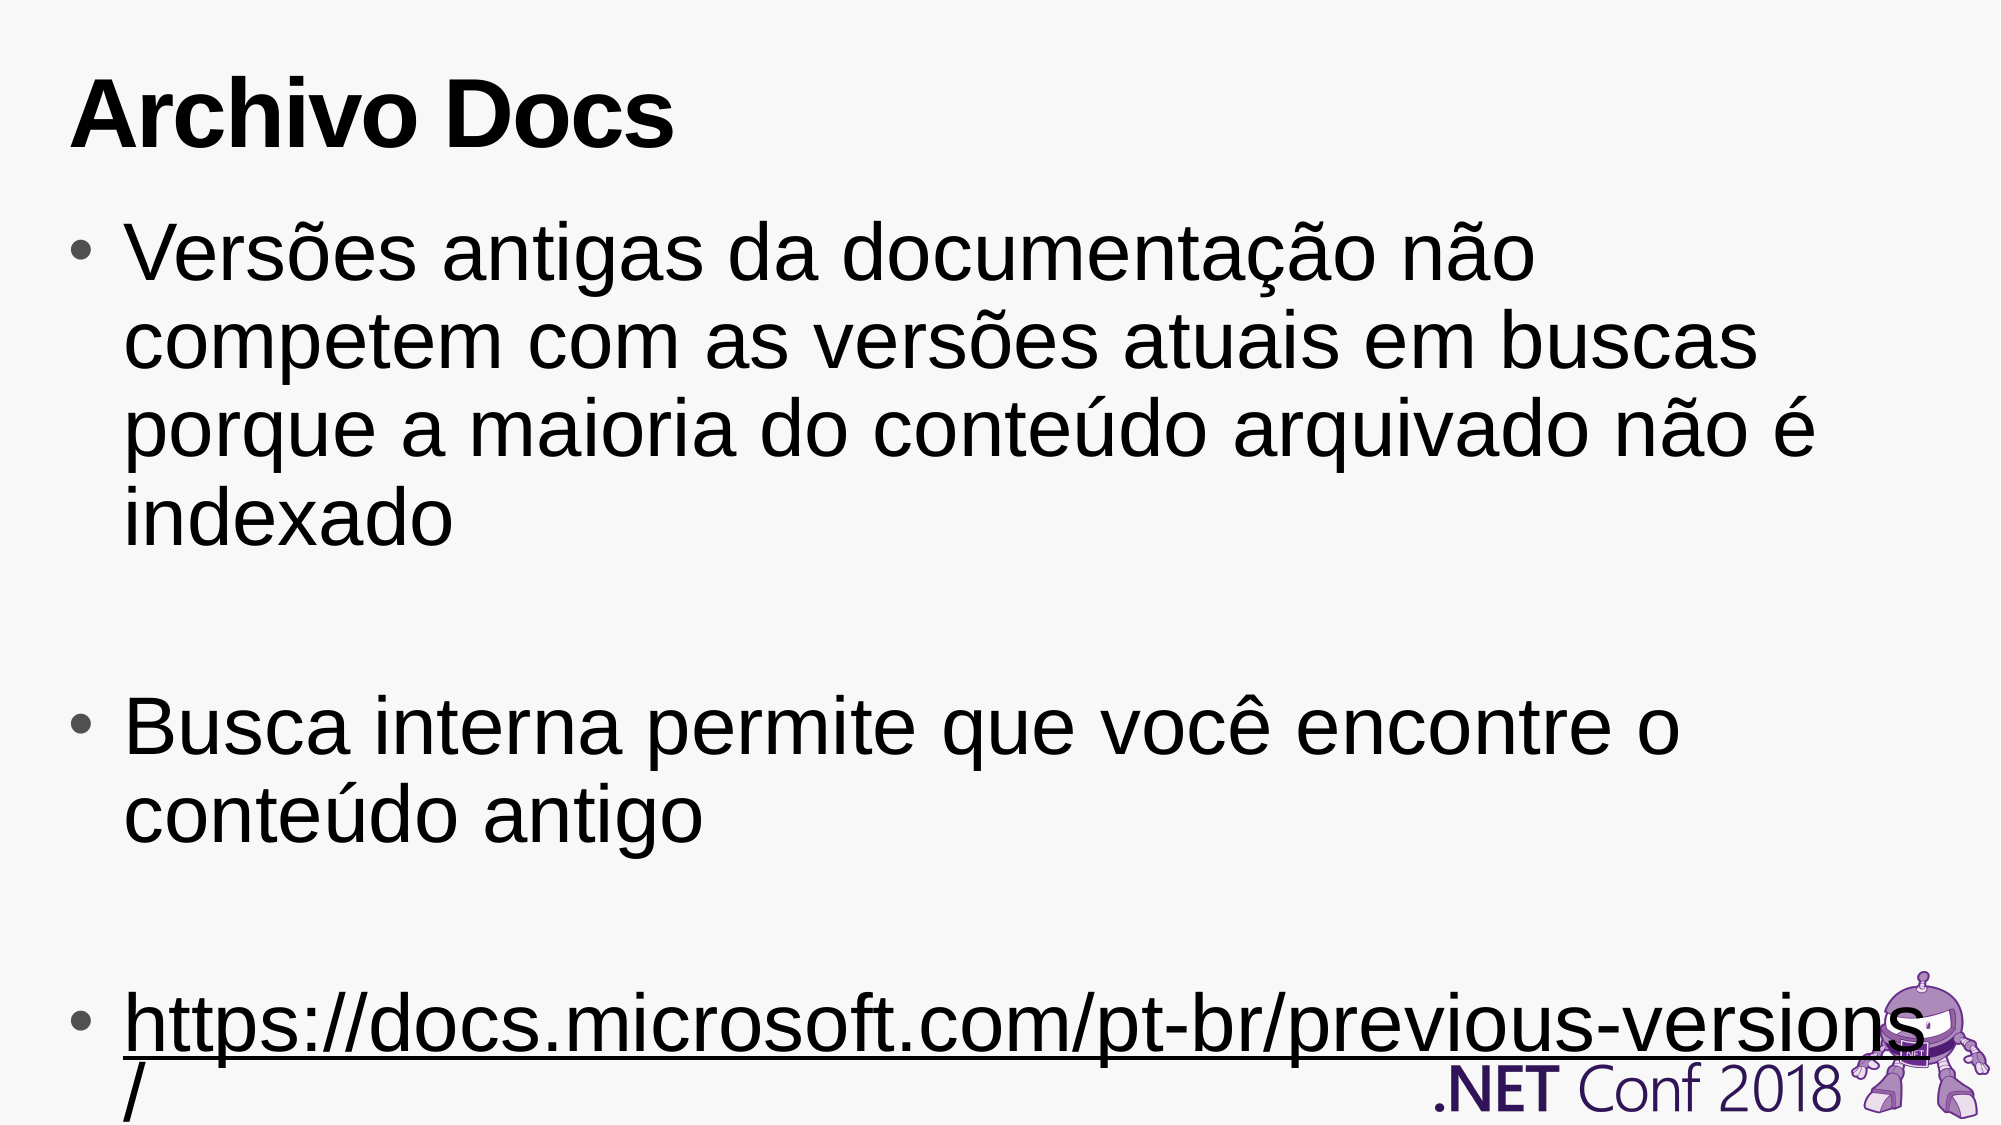

# Archivo Docs
Versões antigas da documentação não competem com as versões atuais em buscas porque a maioria do conteúdo arquivado não é indexado

Busca interna permite que você encontre o conteúdo antigo

https://docs.microsoft.com/pt-br/previous-versions/